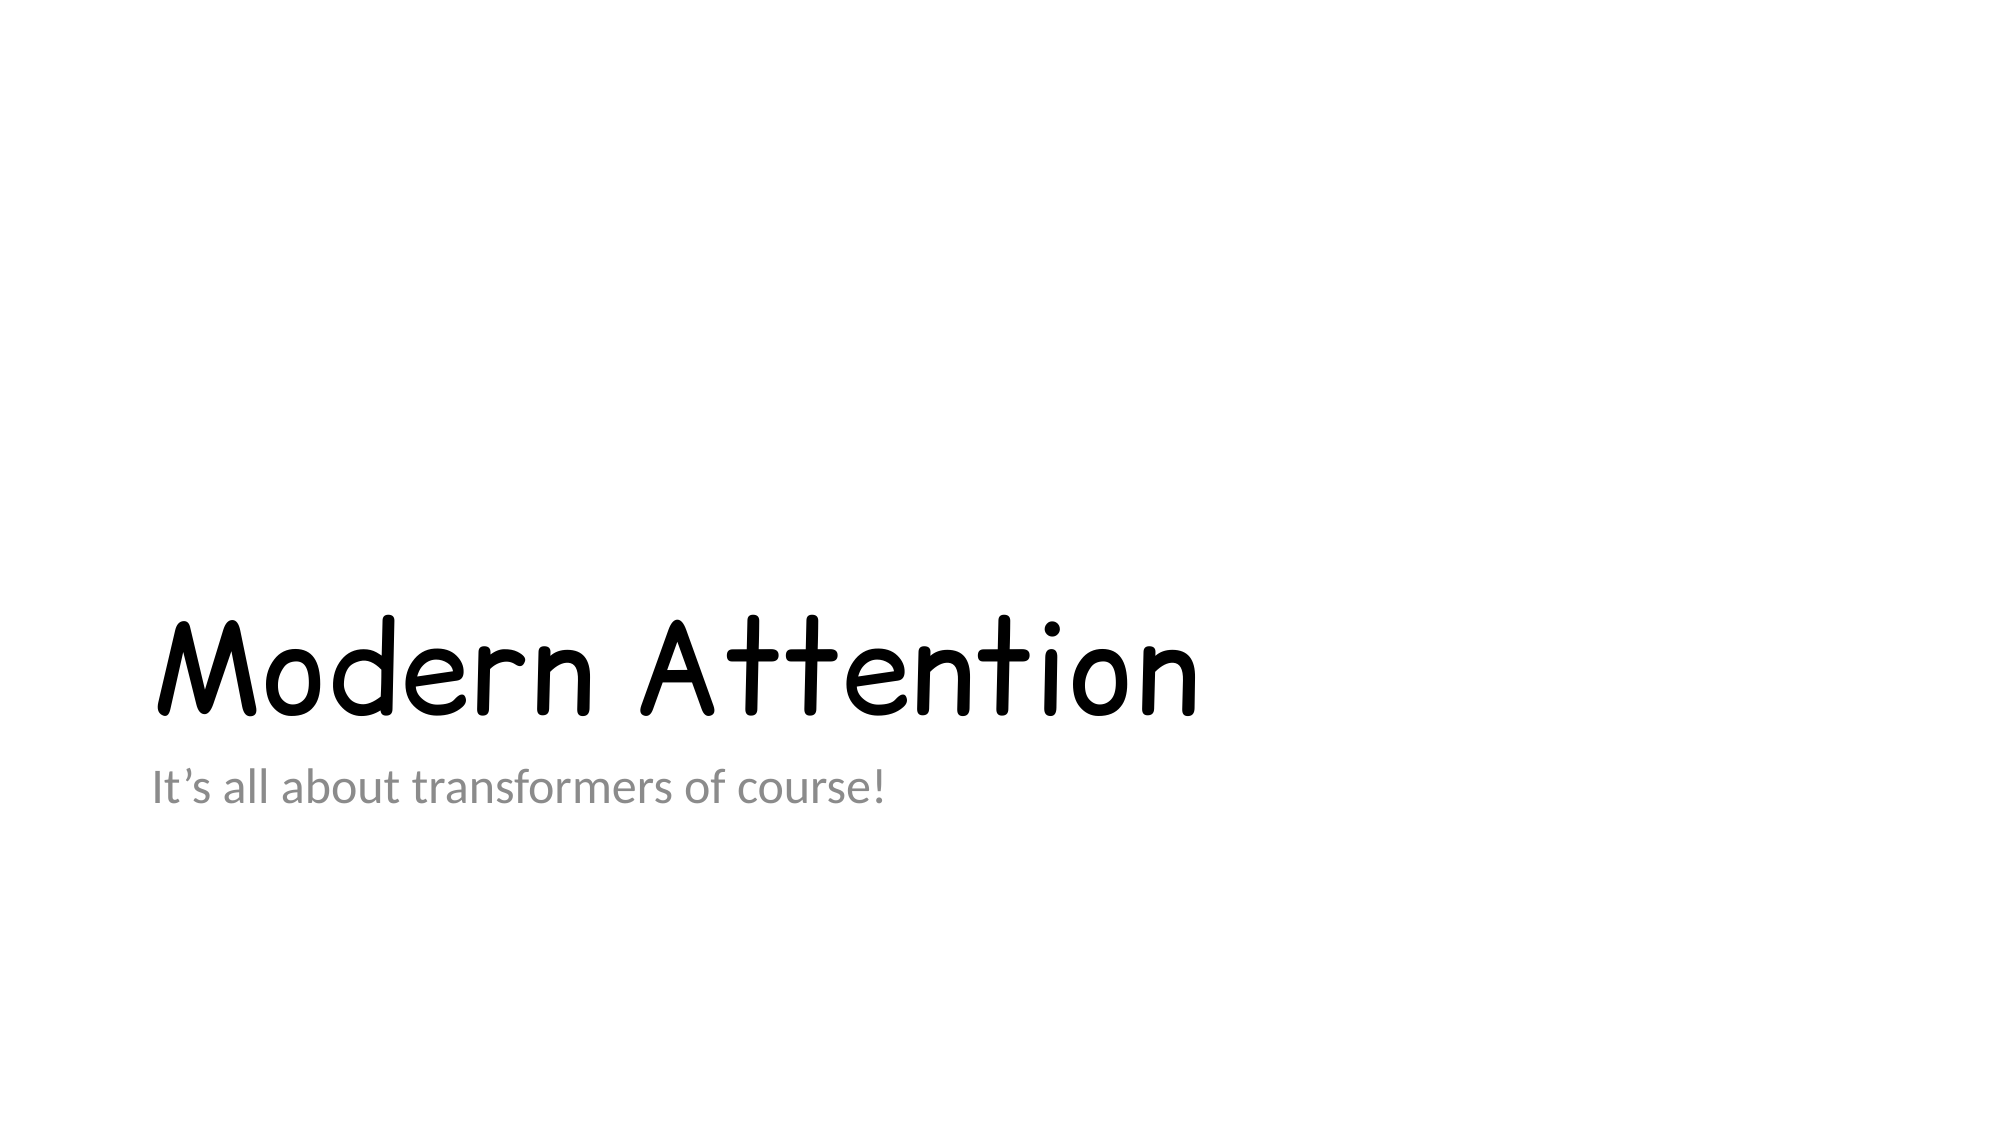

# Modern Attention
It’s all about transformers of course!